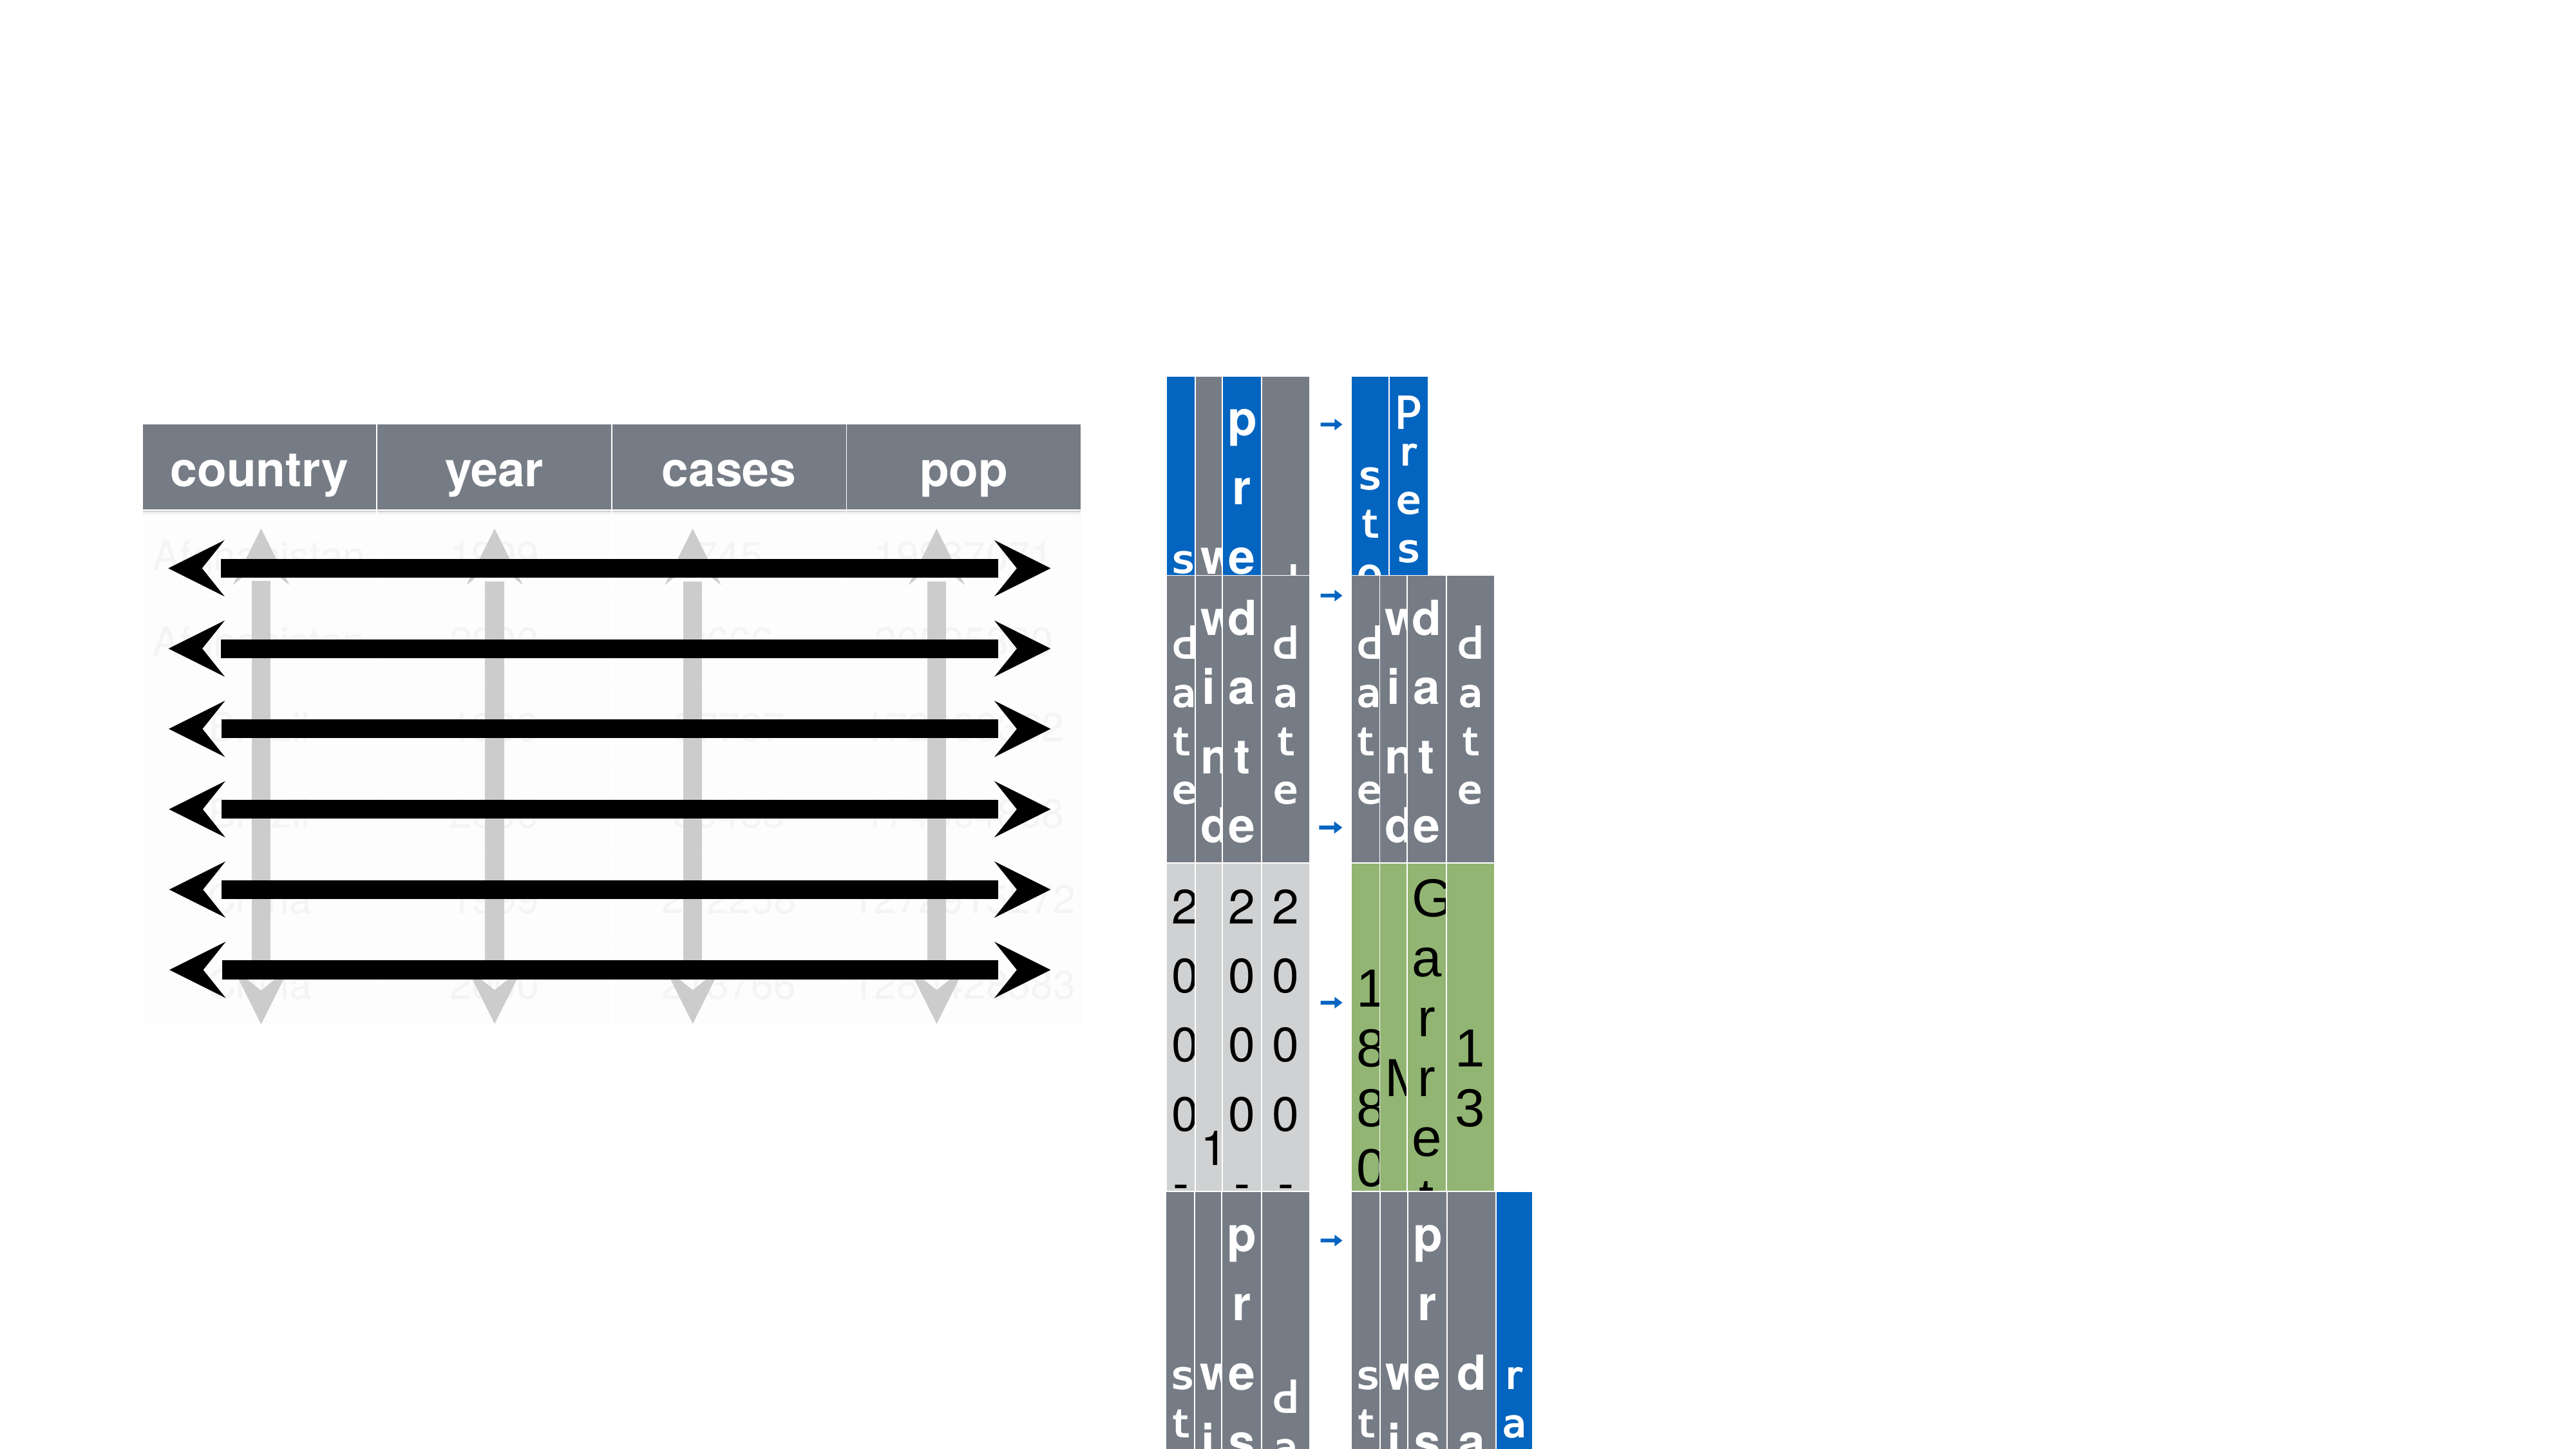

| storm | wind | pressure | date |
| --- | --- | --- | --- |
| Alberto | 110 | 1007 | 2000-08-12 |
| Alex | 45 | 1009 | 1998-07-30 |
| Allison | 65 | 1005 | 1995-06-04 |
| Ana | 40 | 1013 | 1997-07-01 |
| Arlene | 50 | 1010 | 1999-06-13 |
| Arthur | 45 | 1010 | 1996-06-21 |
| storm | pressure |
| --- | --- |
| Alberto | 1007 |
| Alex | 1009 |
| Allison | 1005 |
| Ana | 1013 |
| Arlene | 1010 |
| Arthur | 1010 |

| country | year | cases | pop |
| --- | --- | --- | --- |
| Afghanistan | 1999 | 745 | 19987071 |
| Afghanistan | 2000 | 2666 | 20595360 |
| Brazil | 1999 | 37737 | 172006362 |
| Brazil | 2000 | 80488 | 174504898 |
| China | 1999 | 212258 | 1272915272 |
| China | 2000 | 213766 | 1280428583 |

| date | wind | date | date |
| --- | --- | --- | --- |
| 2000-08-12 | 110 | 2000-08-12 | 2000-08-12 |
| 1998-07-30 | 45 | 1998-07-30 | 1998-07-30 |
| 1880 | M | Garrett | 13 |
| 1997-07-01 | 40 | 1997-07-01 | 1997-07-01 |
| 1880 | M | Garrett | 13 |
| 1996-06-21 | 45 | 1996-06-21 | 1996-06-21 |
| date | wind | date | date |
| --- | --- | --- | --- |
| 1880 | M | Garrett | 13 |
| 1880 | M | Garrett | 13 |

| storm | wind | pressure | date |
| --- | --- | --- | --- |
| Alberto | 110 | 1007 | 2000-08-12 |
| M | M | M | M |
| Allison | 65 | 1005 | 1995-06-04 |
| Ana | 40 | 1013 | 1997-07-01 |
| Arlene | 50 | 1010 | 1999-06-13 |
| M | M | M | M |
| storm | wind | pressure | date |
| --- | --- | --- | --- |
| Ana | 40 | 1013 | 1997-07-01 |
| M | M | M | M |
| M | M | M | M |
| Arlene | 50 | 1010 | 1999-06-13 |
| Allison | 65 | 1005 | 1995-06-04 |
| Alberto | 110 | 1007 | 2000-08-12 |

| storm | wind | pressure | date |
| --- | --- | --- | --- |
| Alberto | 110 | 1007 | 2000-08-12 |
| Alex | 45 | 1009 | 1998-07-30 |
| Allison | 65 | 1005 | 1995-06-04 |
| Ana | 40 | 1013 | 1997-07-01 |
| Arlene | 50 | 1010 | 1999-06-13 |
| Arthur | 45 | 1010 | 1996-06-21 |
| Allison | Allison |
| --- | --- |
| 13 | 13 |

| storm | wind | pressure | date |
| --- | --- | --- | --- |
| Alberto | 110 | 1007 | 2000-08-12 |
| Alex | 45 | 1009 | 1998-07-30 |
| Allison | 65 | 1005 | 1995-06-04 |
| Ana | 40 | 1013 | 1997-07-01 |
| Arlene | 50 | 1010 | 1999-06-13 |
| Arthur | 45 | 1010 | 1996-06-21 |
| storm | wind | pressure | date | ratio |
| --- | --- | --- | --- | --- |
| Alberto | 110 | 1007 | 2000-08-12 | 9.15 |
| Alex | 45 | 1009 | 1998-07-30 | 22.42 |
| Allison | 65 | 1005 | 1995-06-04 | 15.46 |
| Ana | 40 | 1013 | 1997-07-01 | 25.32 |
| Arlene | 50 | 1010 | 1999-06-13 | 20.20 |
| Arthur | 45 | 1010 | 1996-06-21 | 22.44 |